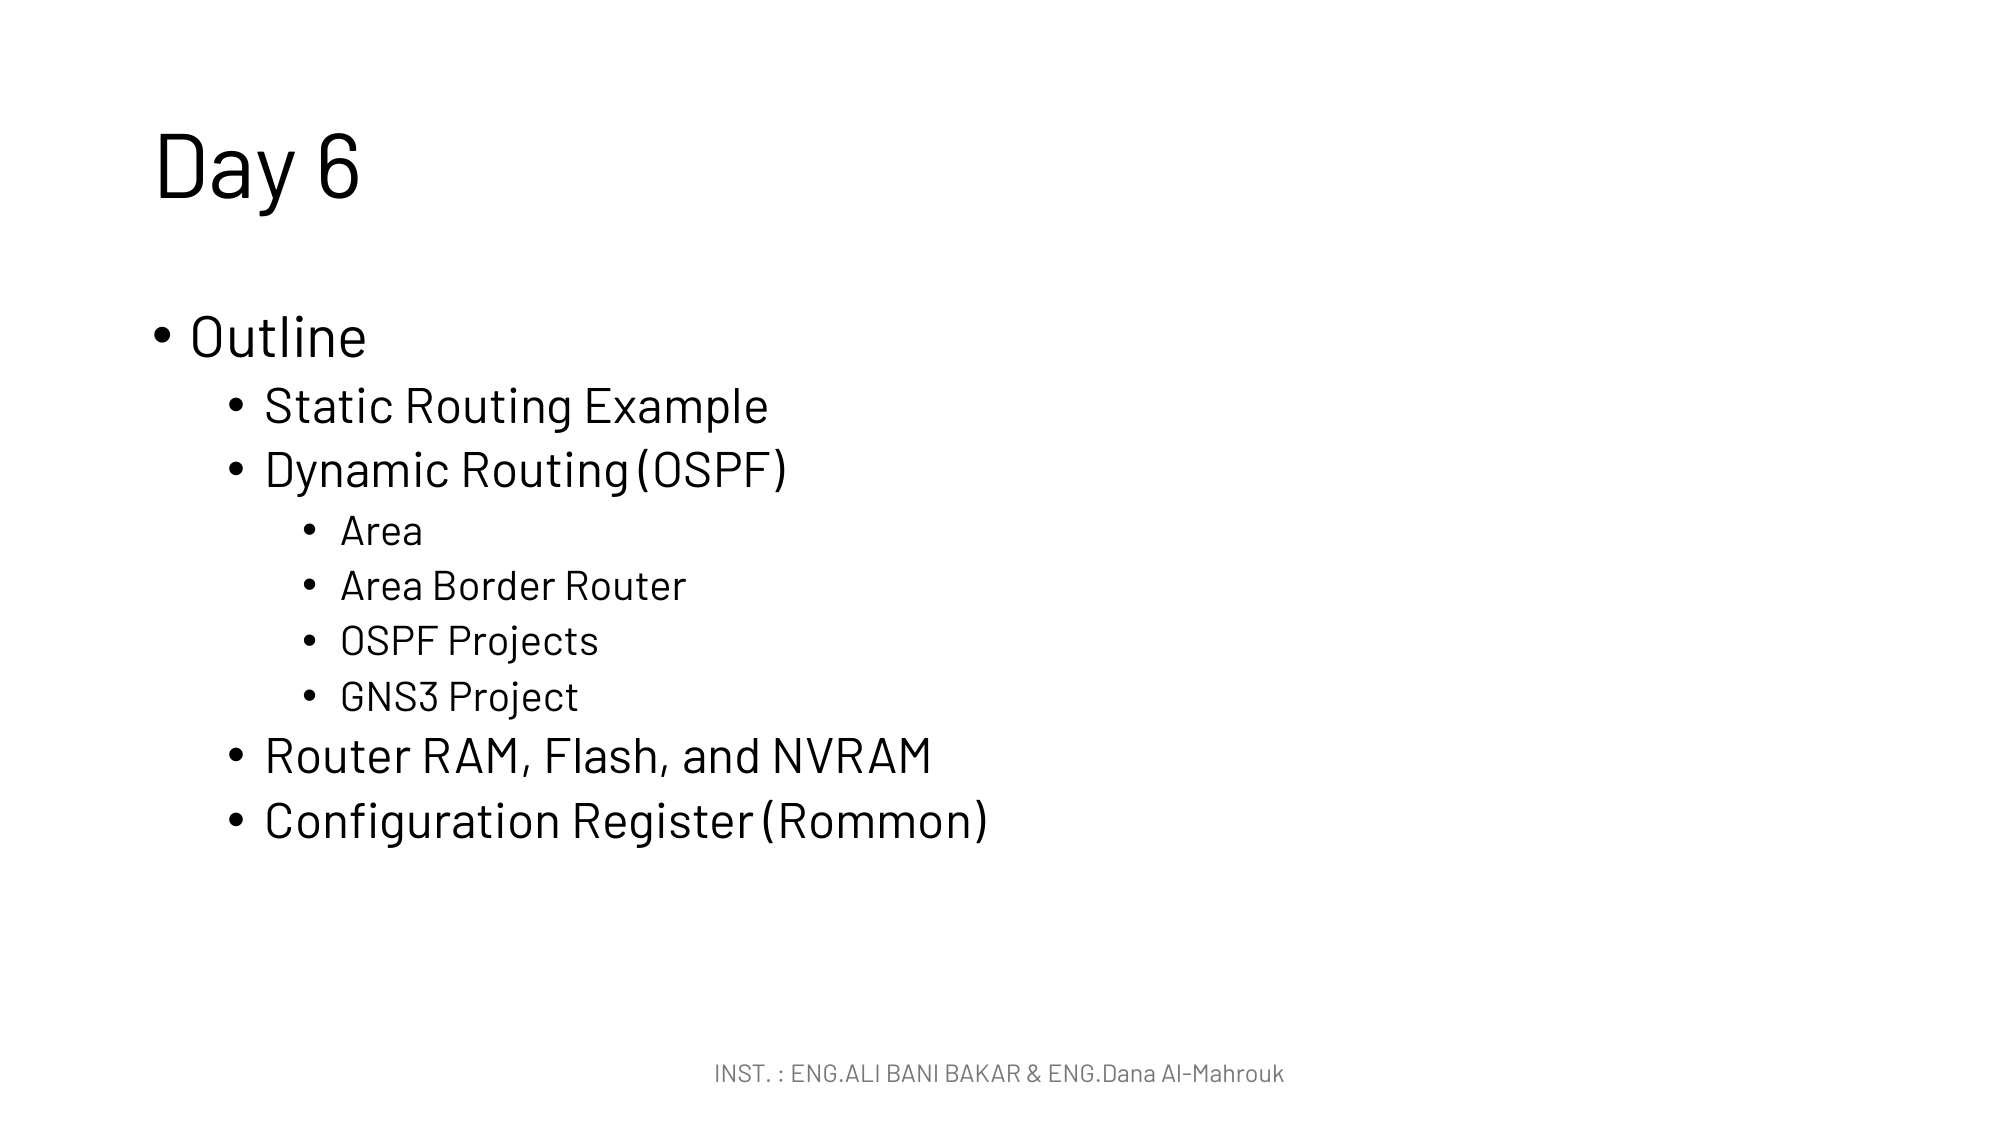

# Day 6
Outline
Static Routing Example
Dynamic Routing (OSPF)
Area
Area Border Router
OSPF Projects
GNS3 Project
Router RAM, Flash, and NVRAM
Configuration Register (Rommon)

INST. : ENG.ALI BANI BAKAR & ENG.Dana Al-Mahrouk